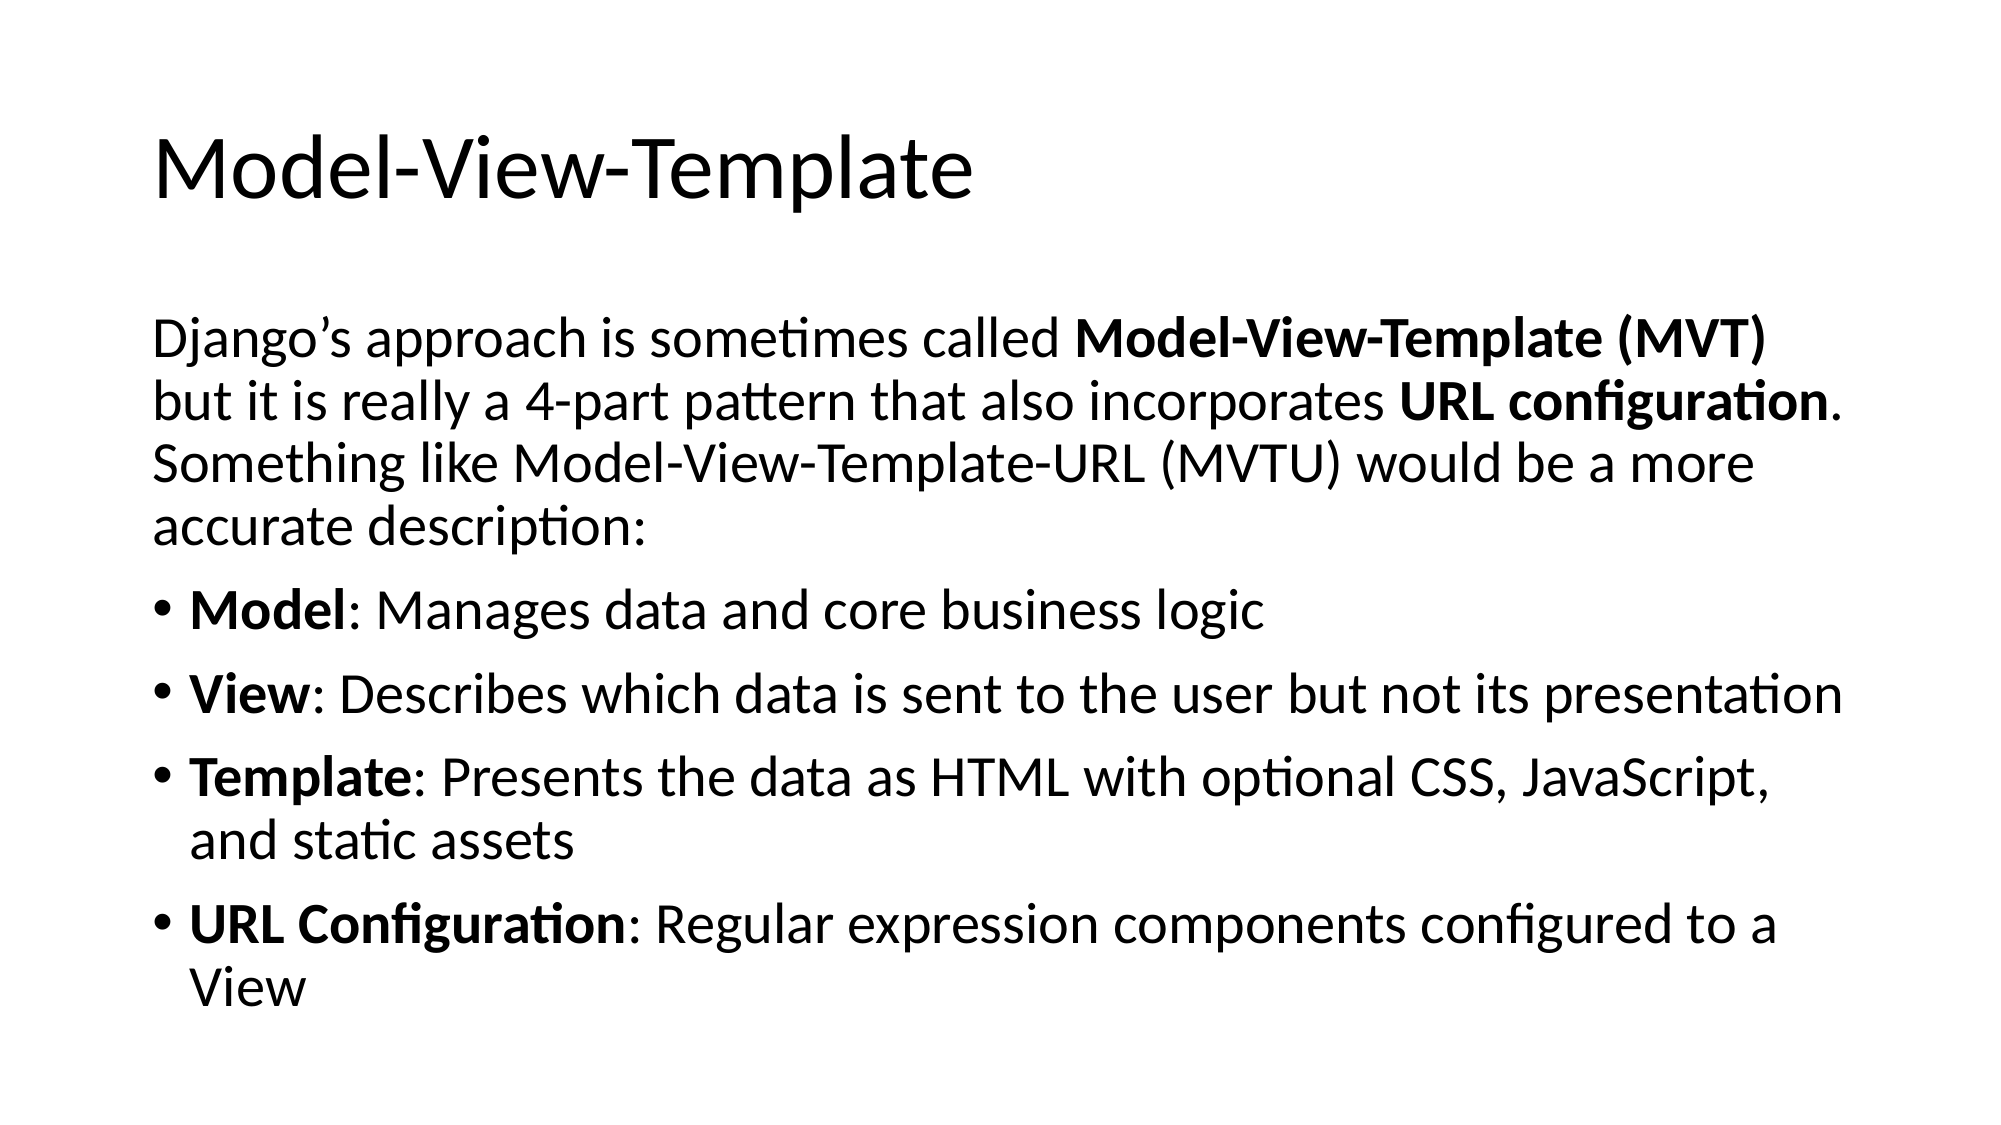

# Model-View-Template
Django’s approach is sometimes called Model-View-Template (MVT) but it is really a 4-part pattern that also incorporates URL configuration. Something like Model-View-Template-URL (MVTU) would be a more accurate description:
Model: Manages data and core business logic
View: Describes which data is sent to the user but not its presentation
Template: Presents the data as HTML with optional CSS, JavaScript, and static assets
URL Configuration: Regular expression components configured to a View